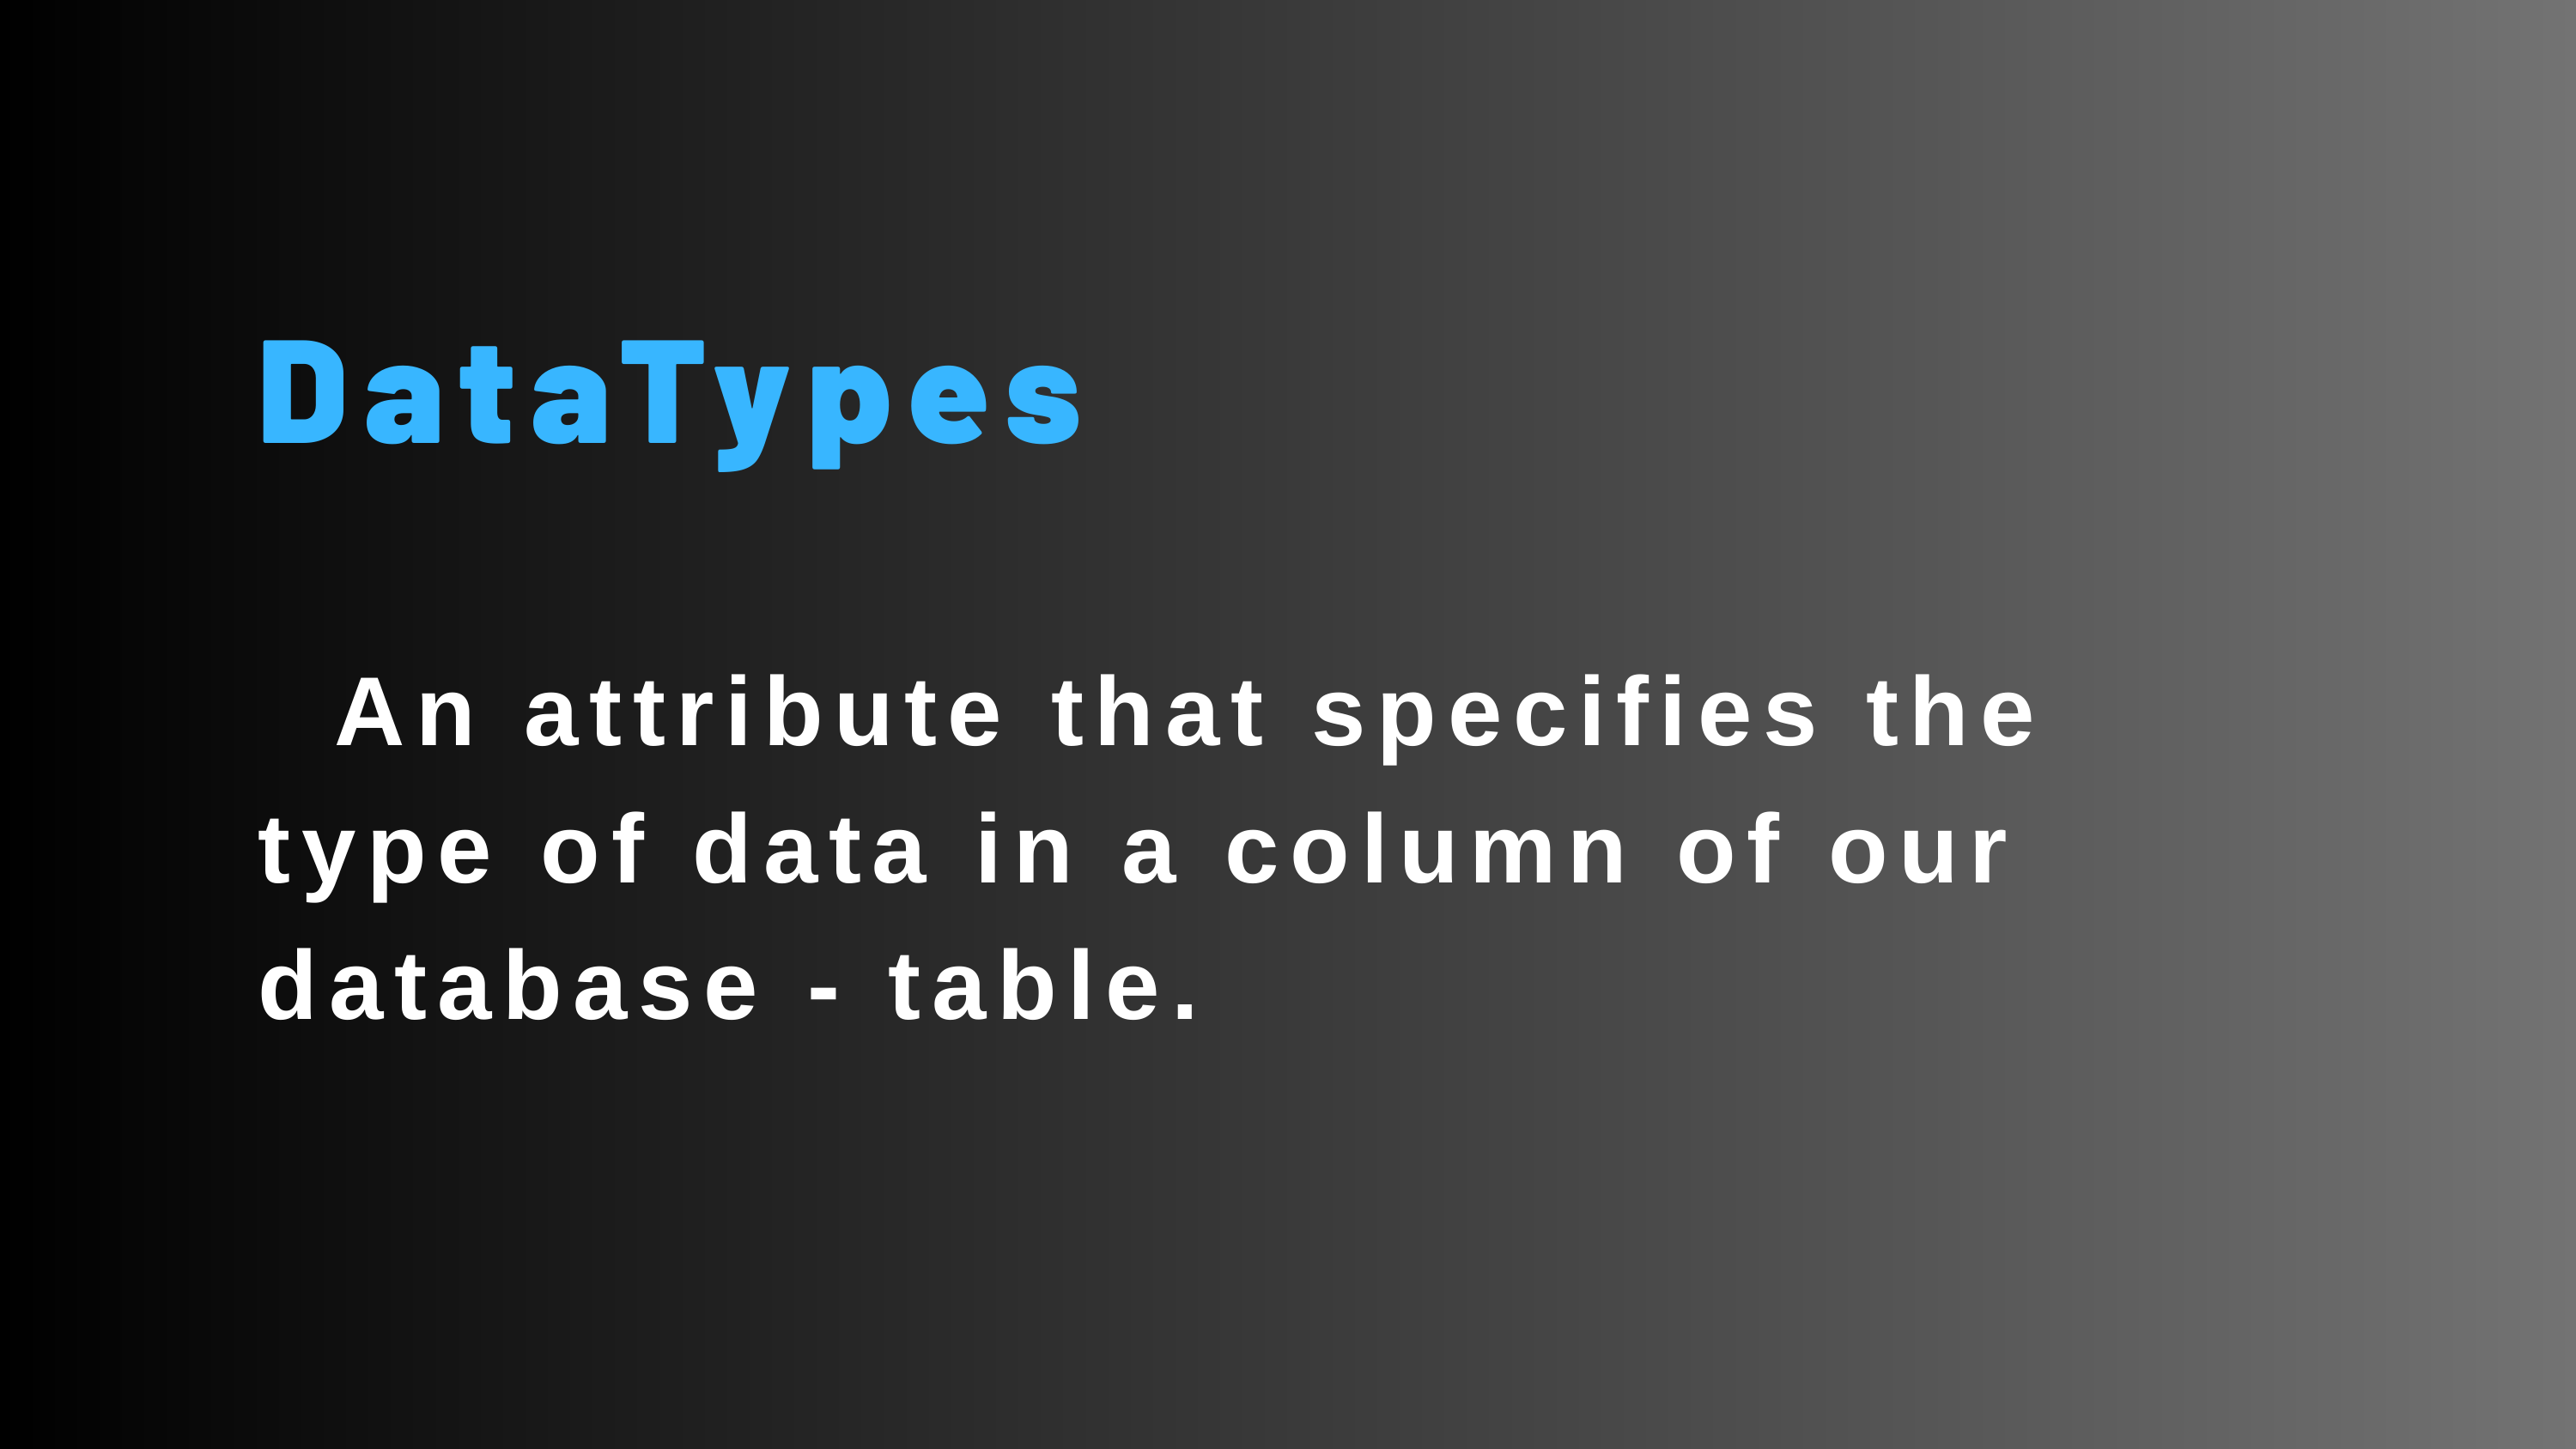

DataTypes

  An attribute that specifies the type of data in a column of our database - table.